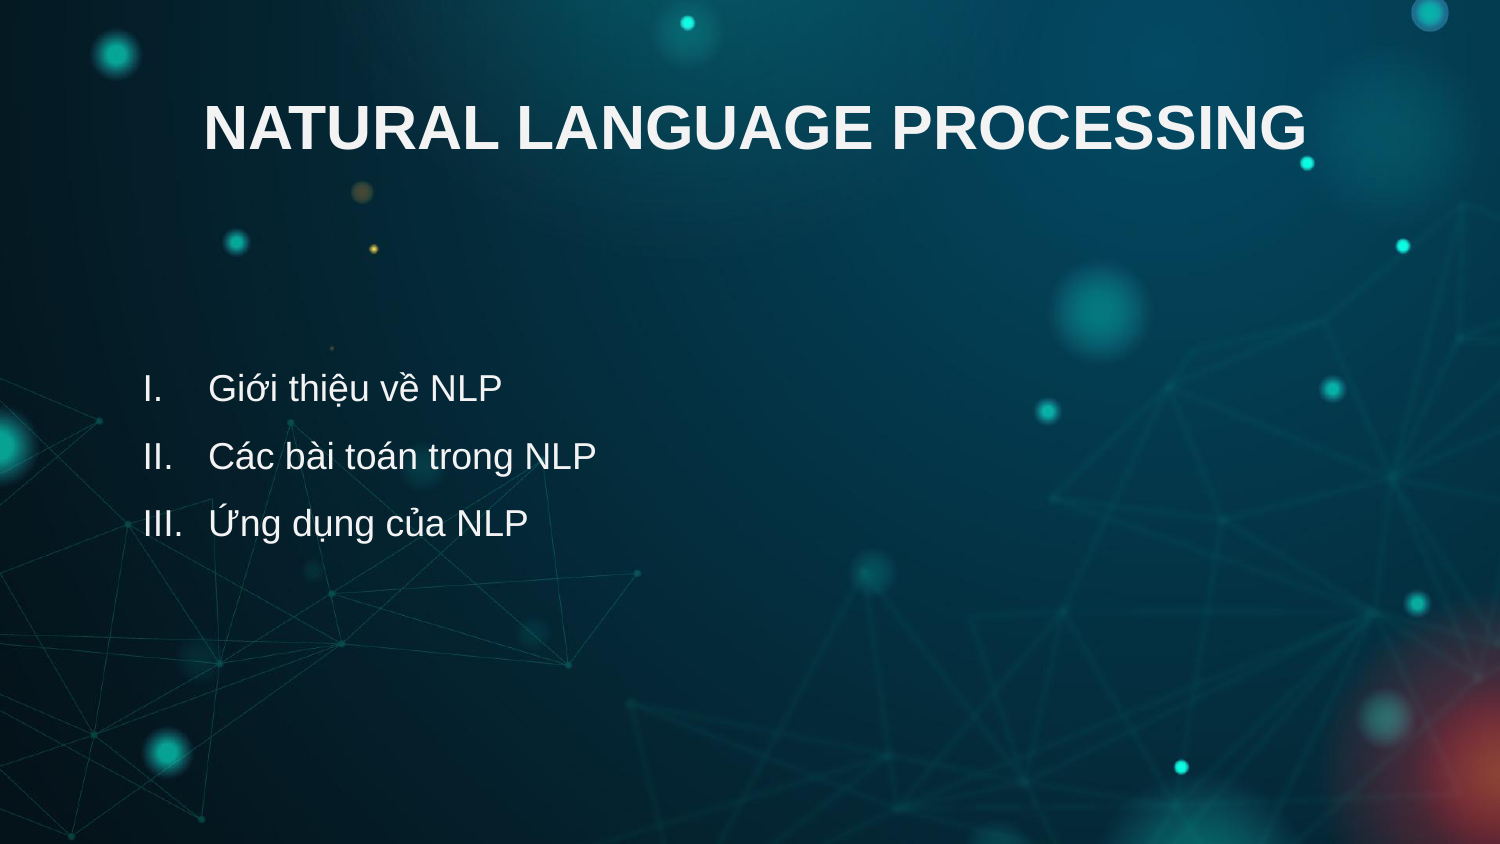

# NATURAL LANGUAGE PROCESSING
Giới thiệu về NLP
Các bài toán trong NLP
Ứng dụng của NLP